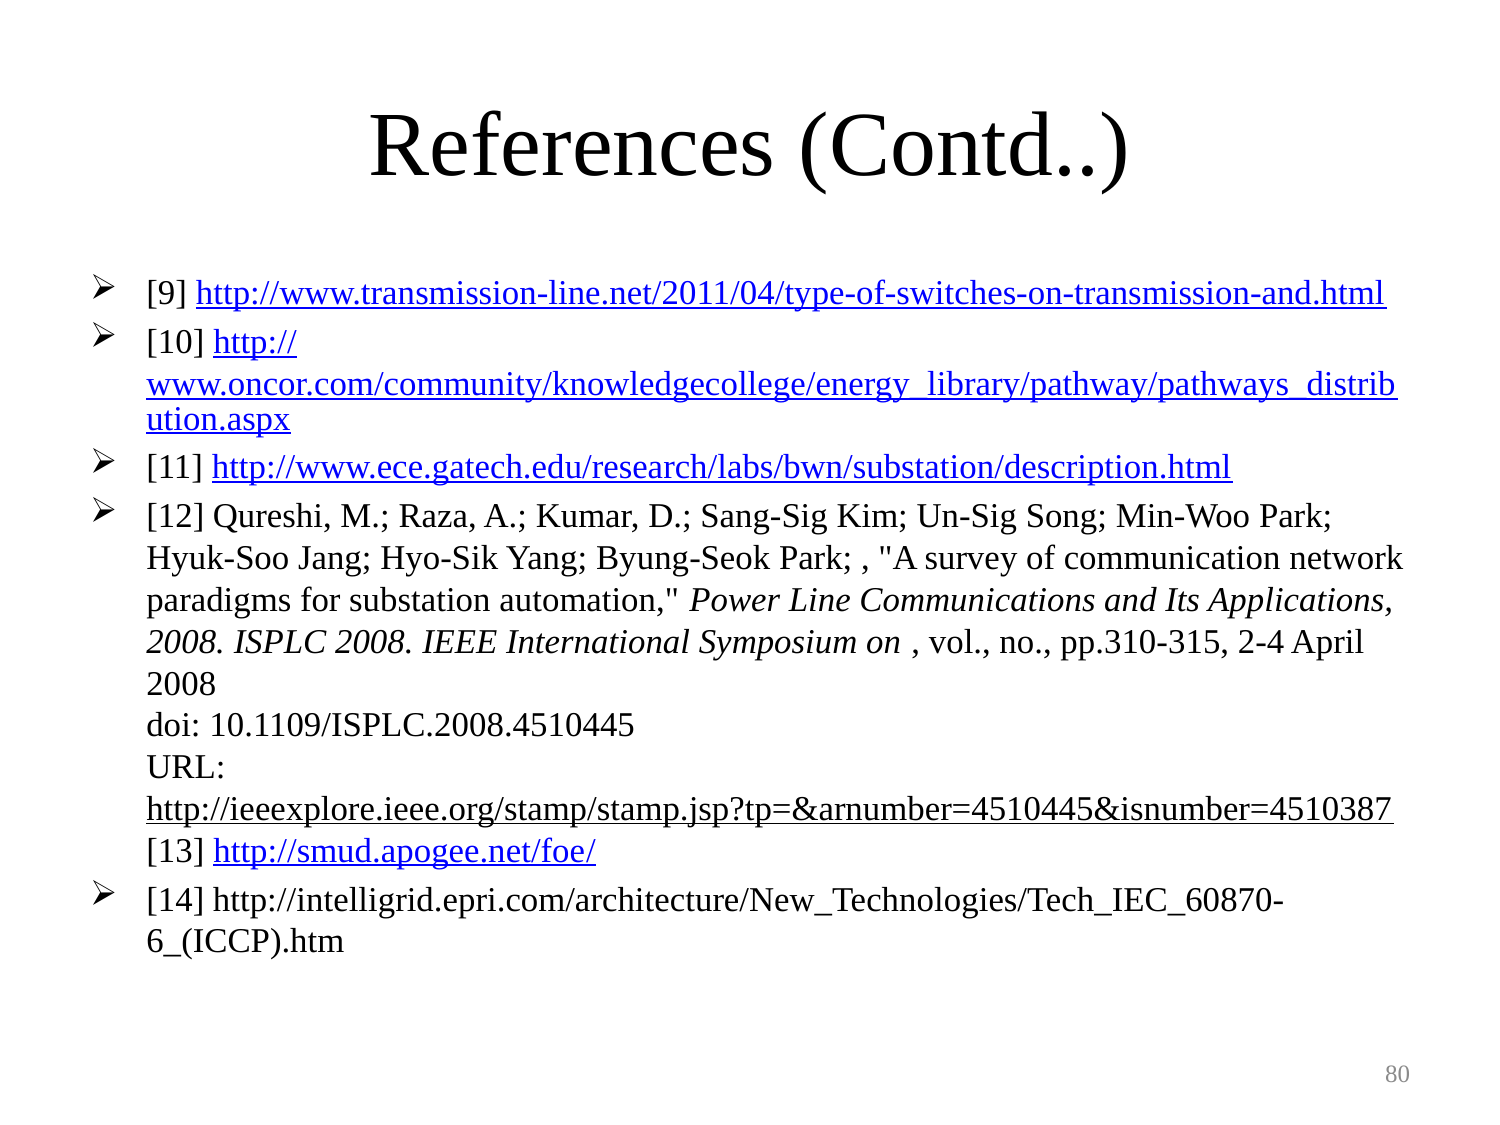

# References (Contd..)
[9] http://www.transmission-line.net/2011/04/type-of-switches-on-transmission-and.html
[10] http://www.oncor.com/community/knowledgecollege/energy_library/pathway/pathways_distribution.aspx
[11] http://www.ece.gatech.edu/research/labs/bwn/substation/description.html
[12] Qureshi, M.; Raza, A.; Kumar, D.; Sang-Sig Kim; Un-Sig Song; Min-Woo Park; Hyuk-Soo Jang; Hyo-Sik Yang; Byung-Seok Park; , "A survey of communication network paradigms for substation automation," Power Line Communications and Its Applications, 2008. ISPLC 2008. IEEE International Symposium on , vol., no., pp.310-315, 2-4 April 2008
doi: 10.1109/ISPLC.2008.4510445
URL: http://ieeexplore.ieee.org/stamp/stamp.jsp?tp=&arnumber=4510445&isnumber=4510387
[13] http://smud.apogee.net/foe/
[14] http://intelligrid.epri.com/architecture/New_Technologies/Tech_IEC_60870-6_(ICCP).htm
80